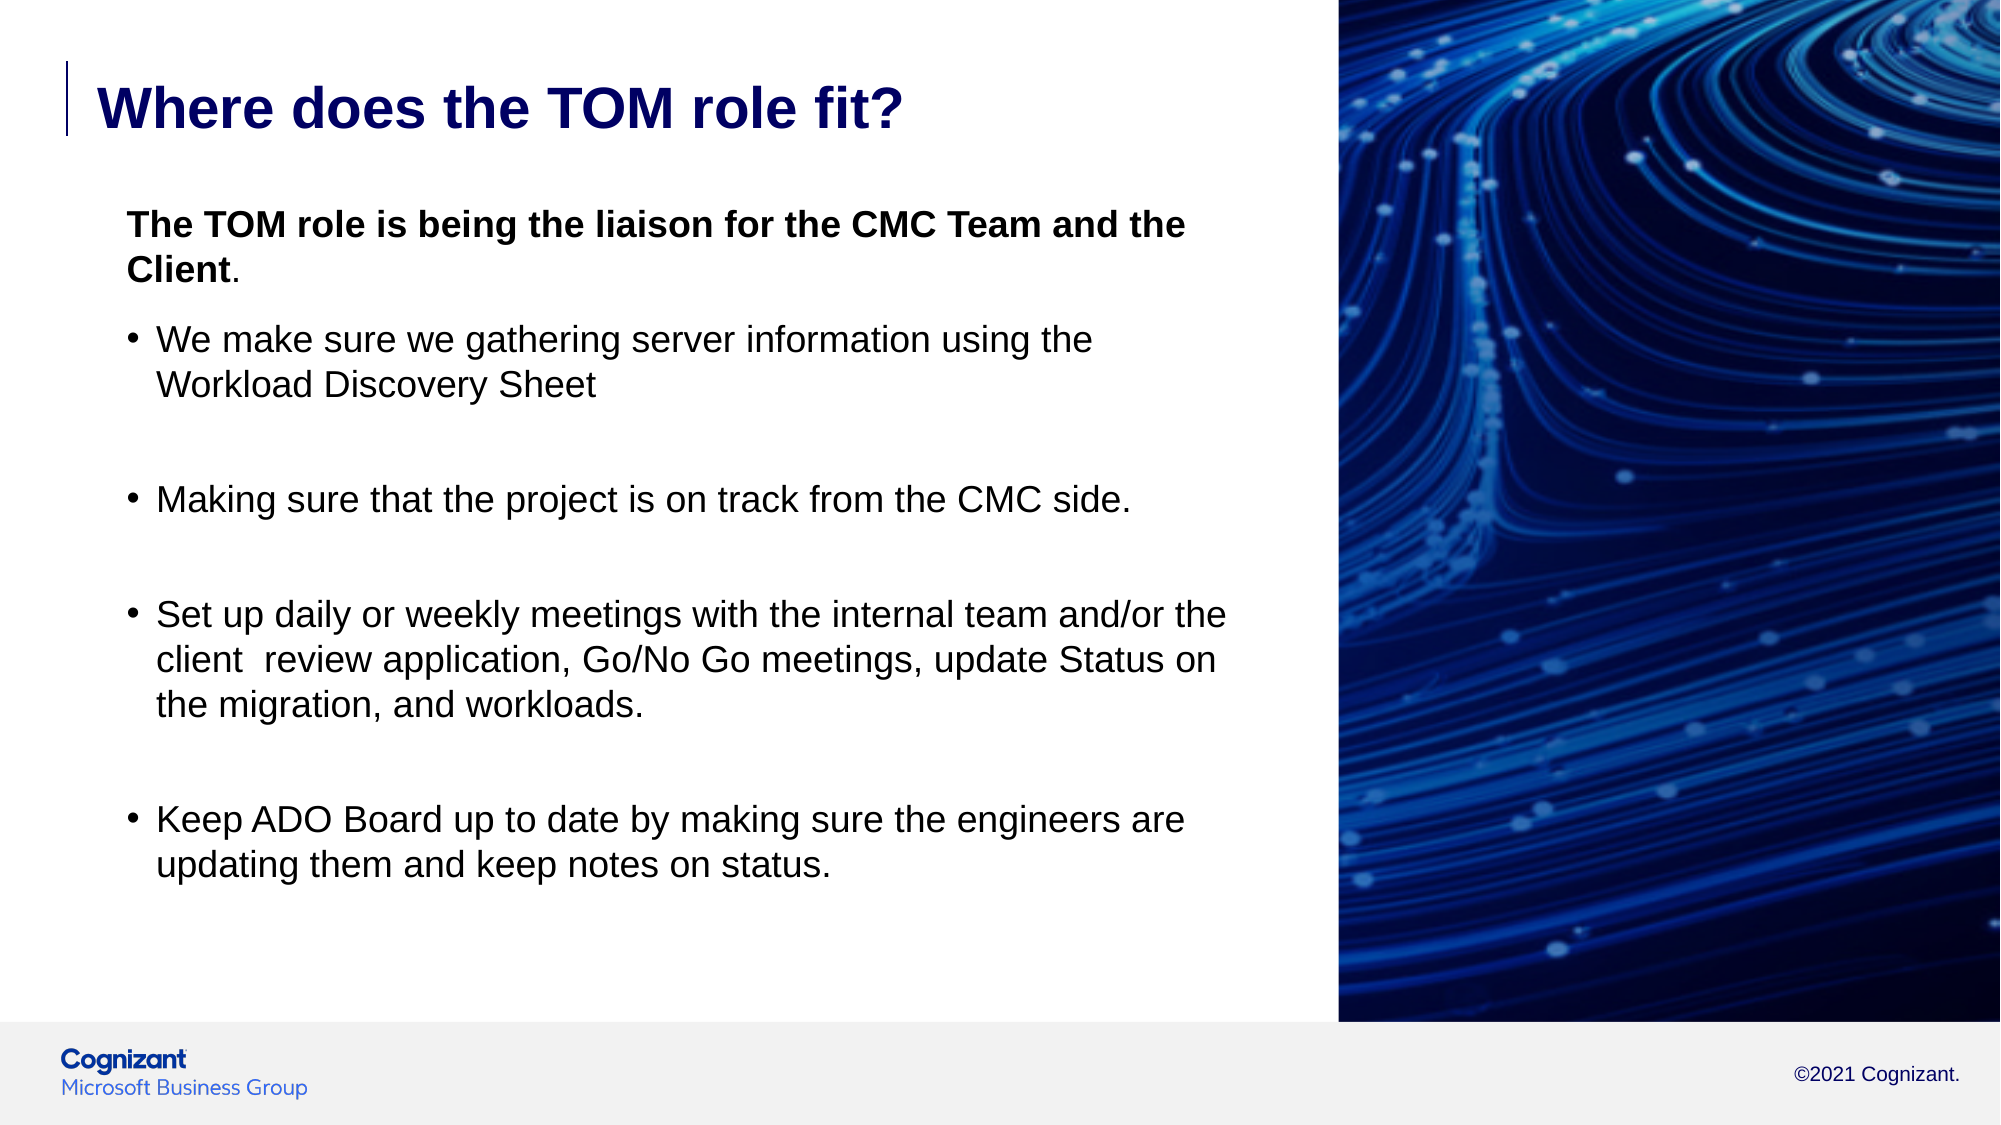

Where does the TOM role fit?
The TOM role is being the liaison for the CMC Team and the Client.
We make sure we gathering server information using the Workload Discovery Sheet
Making sure that the project is on track from the CMC side.
Set up daily or weekly meetings with the internal team and/or the client  review application, Go/No Go meetings, update Status on the migration, and workloads.
Keep ADO Board up to date by making sure the engineers are updating them and keep notes on status.